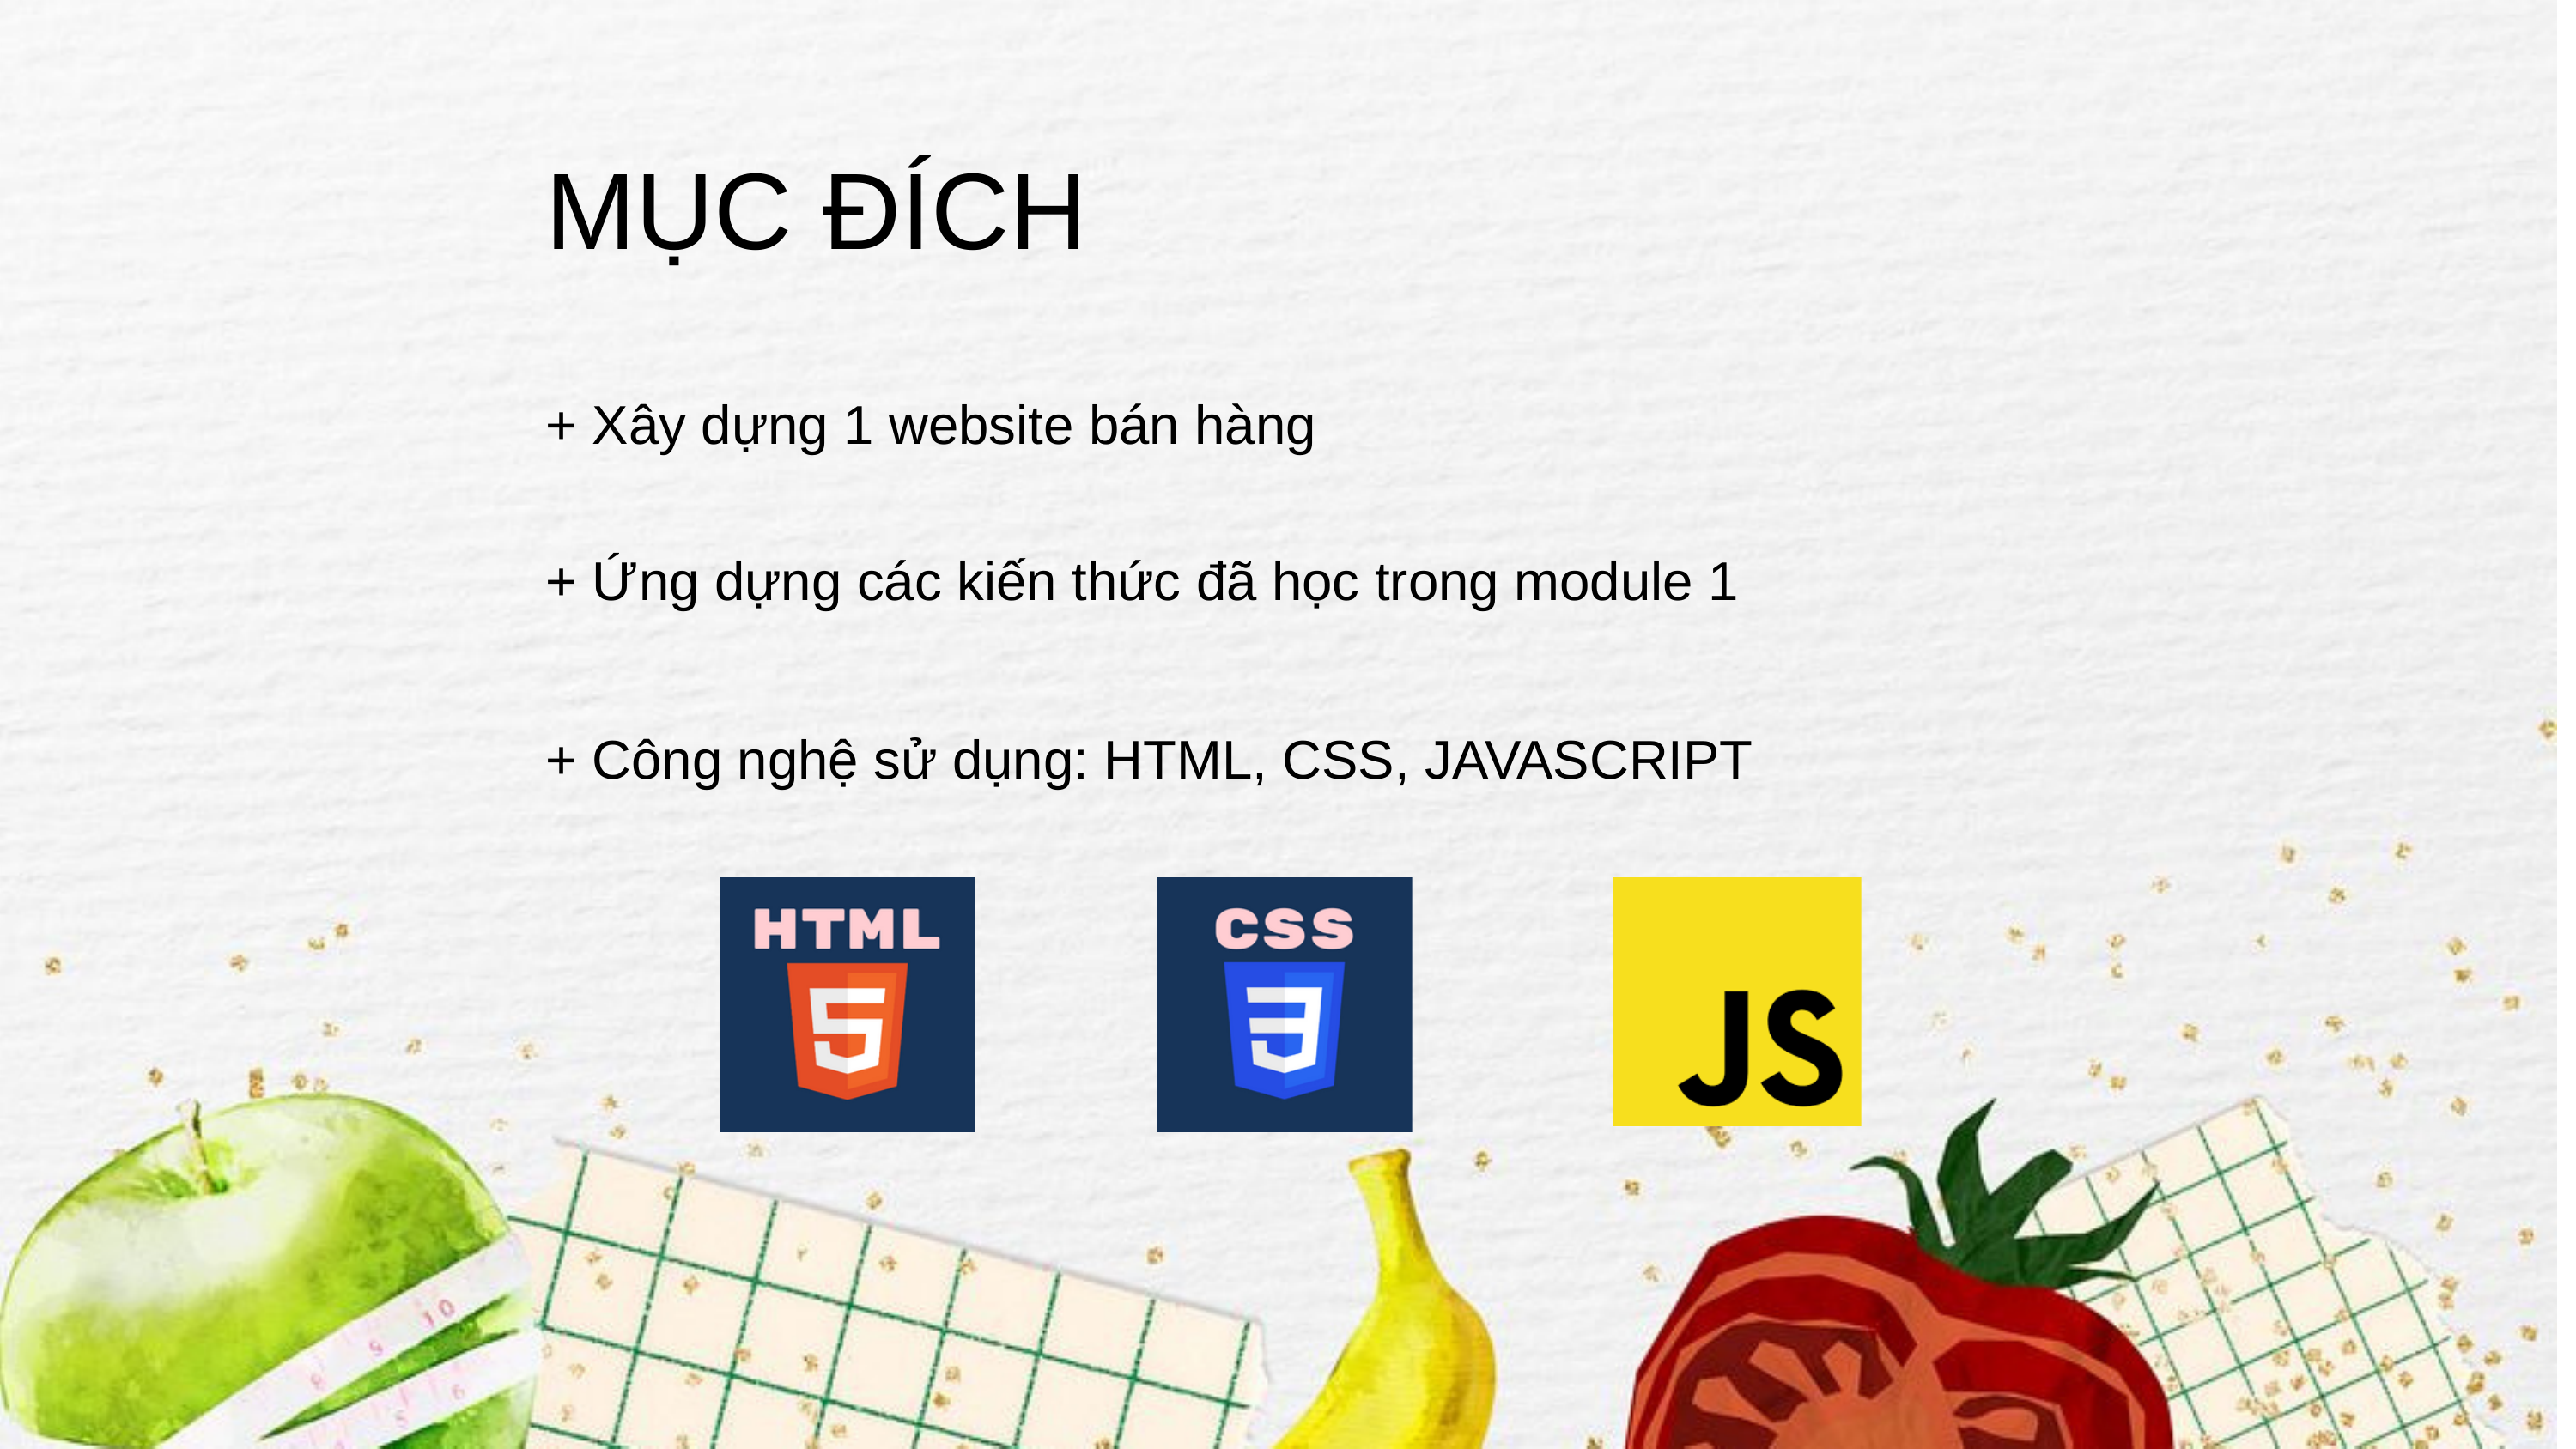

MỤC ĐÍCH
+ Xây dựng 1 website bán hàng
+ Ứng dựng các kiến thức đã học trong module 1
+ Công nghệ sử dụng: HTML, CSS, JAVASCRIPT